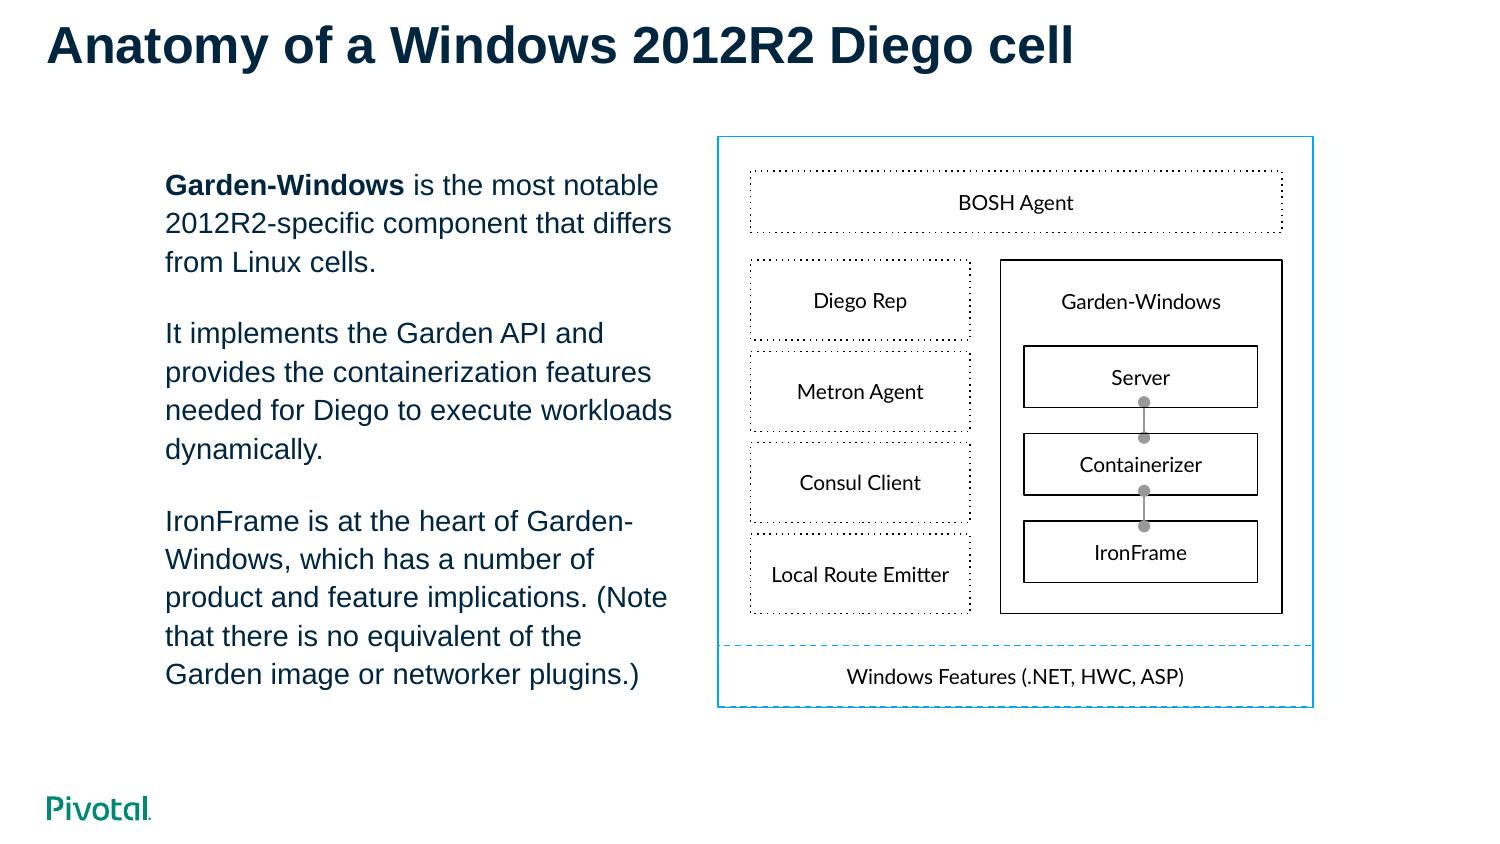

# Anatomy of a Windows 2012R2 Diego cell

Garden-Windows is the most notable 2012R2-specific component that differs from Linux cells.
It implements the Garden API and provides the containerization features needed for Diego to execute workloads dynamically.
IronFrame is at the heart of Garden-Windows, which has a number of product and feature implications. (Note that there is no equivalent of the Garden image or networker plugins.)
BOSH Agent
Diego Rep

Garden-Windows
Server
Metron Agent
Containerizer
Consul Client
IronFrame
Local Route Emitter
Windows Features (.NET, HWC, ASP)